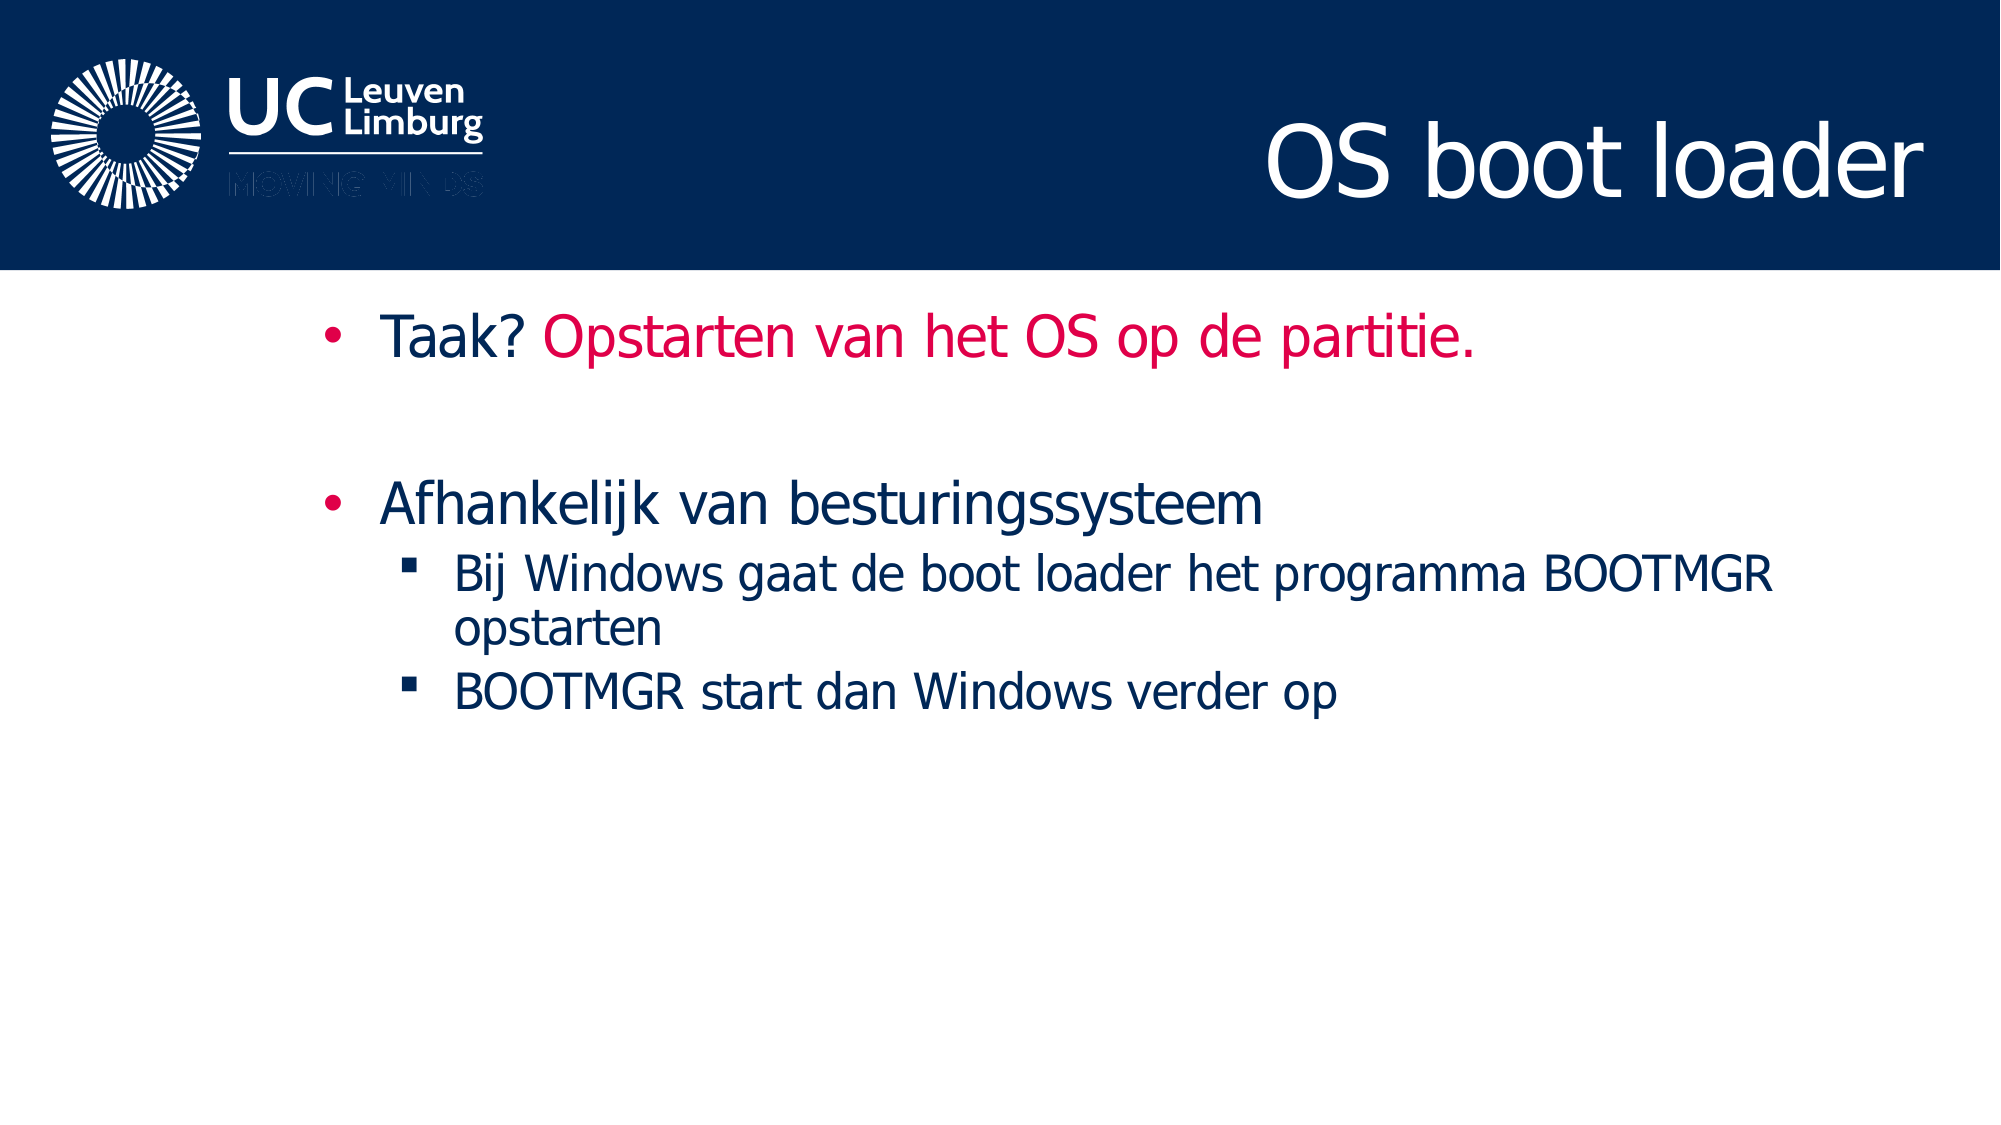

# OS boot loader
Taak? Opstarten van het OS op de partitie.

Afhankelijk van besturingssysteem
Bij Windows gaat de boot loader het programma BOOTMGR opstarten
BOOTMGR start dan Windows verder op